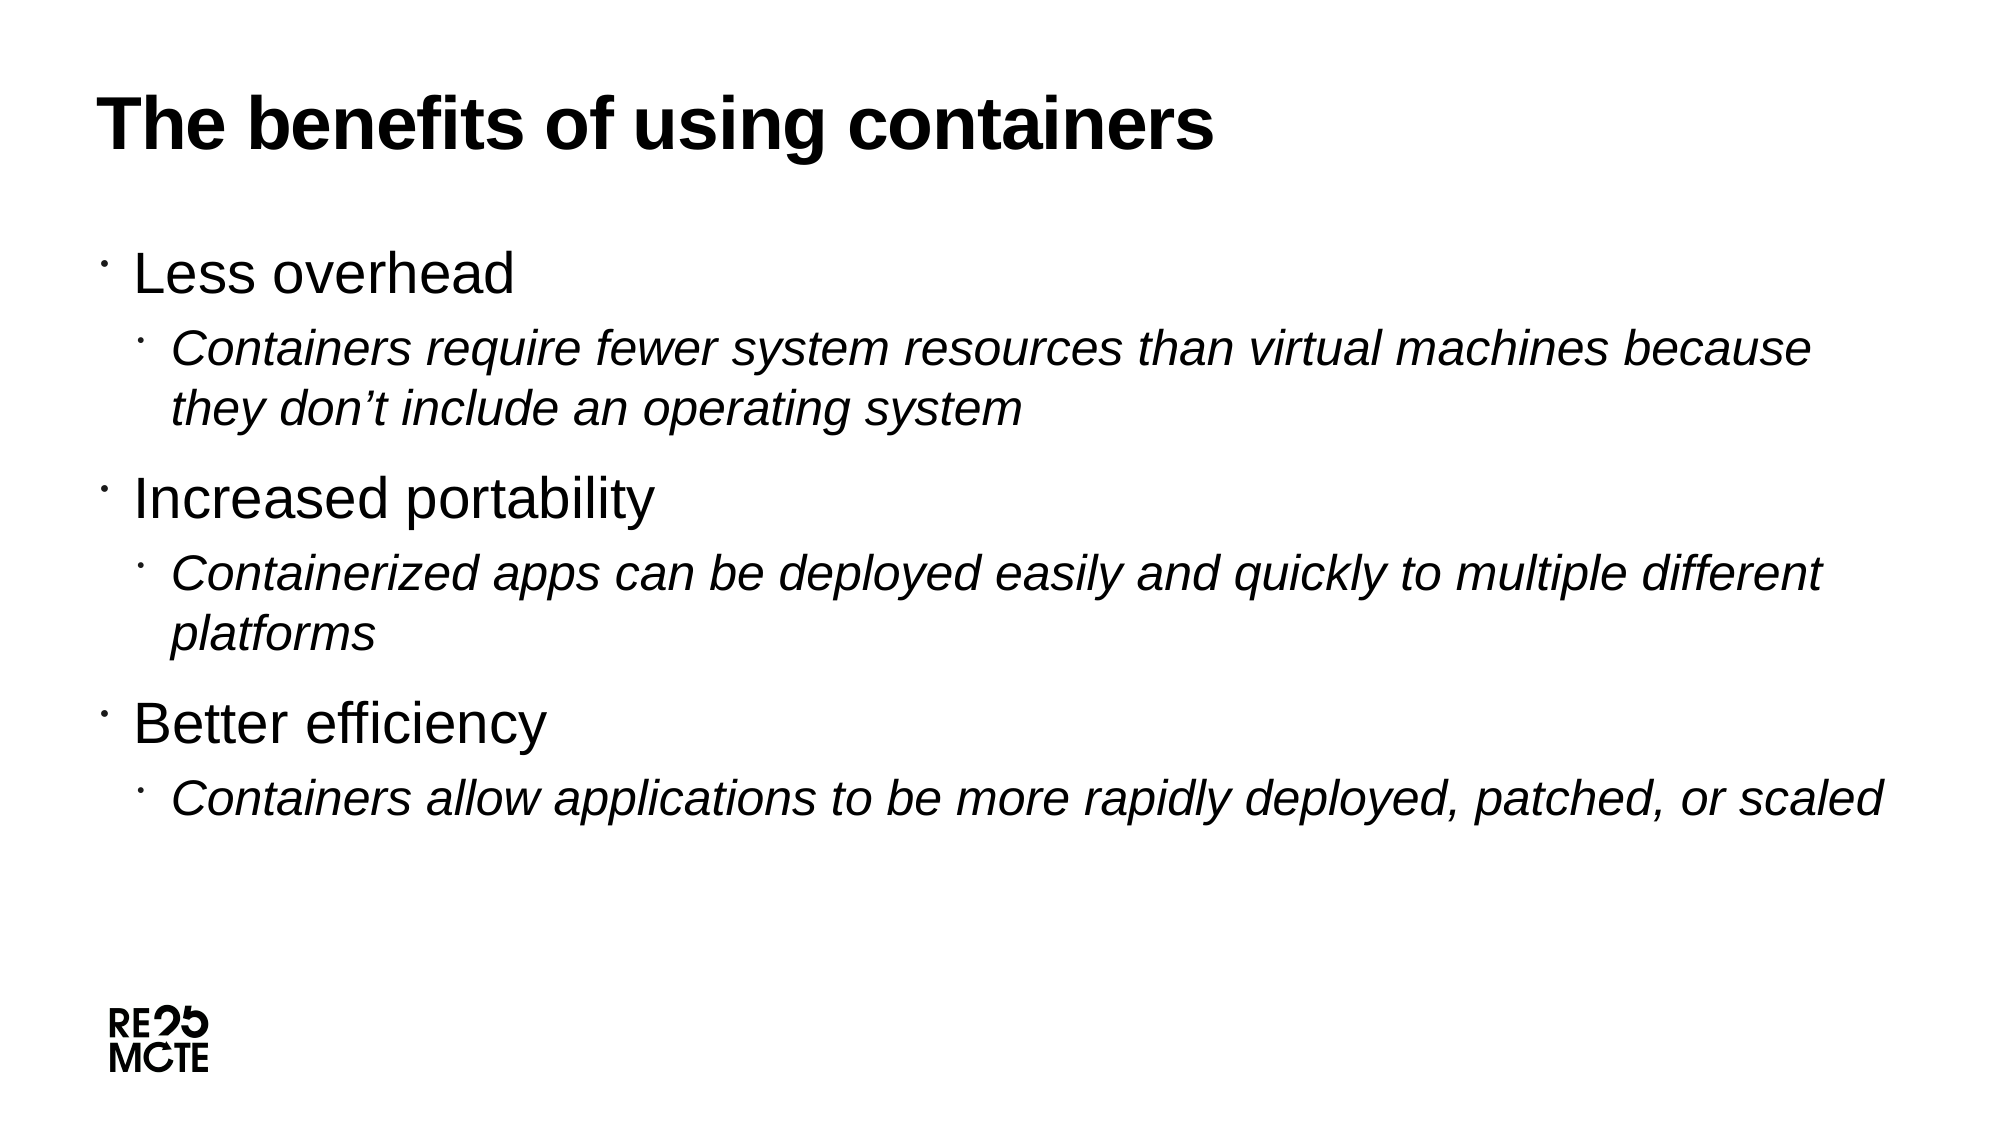

# The benefits of using containers
Less overhead
Containers require fewer system resources than virtual machines because they don’t include an operating system
Increased portability
Containerized apps can be deployed easily and quickly to multiple different platforms
Better efficiency
Containers allow applications to be more rapidly deployed, patched, or scaled